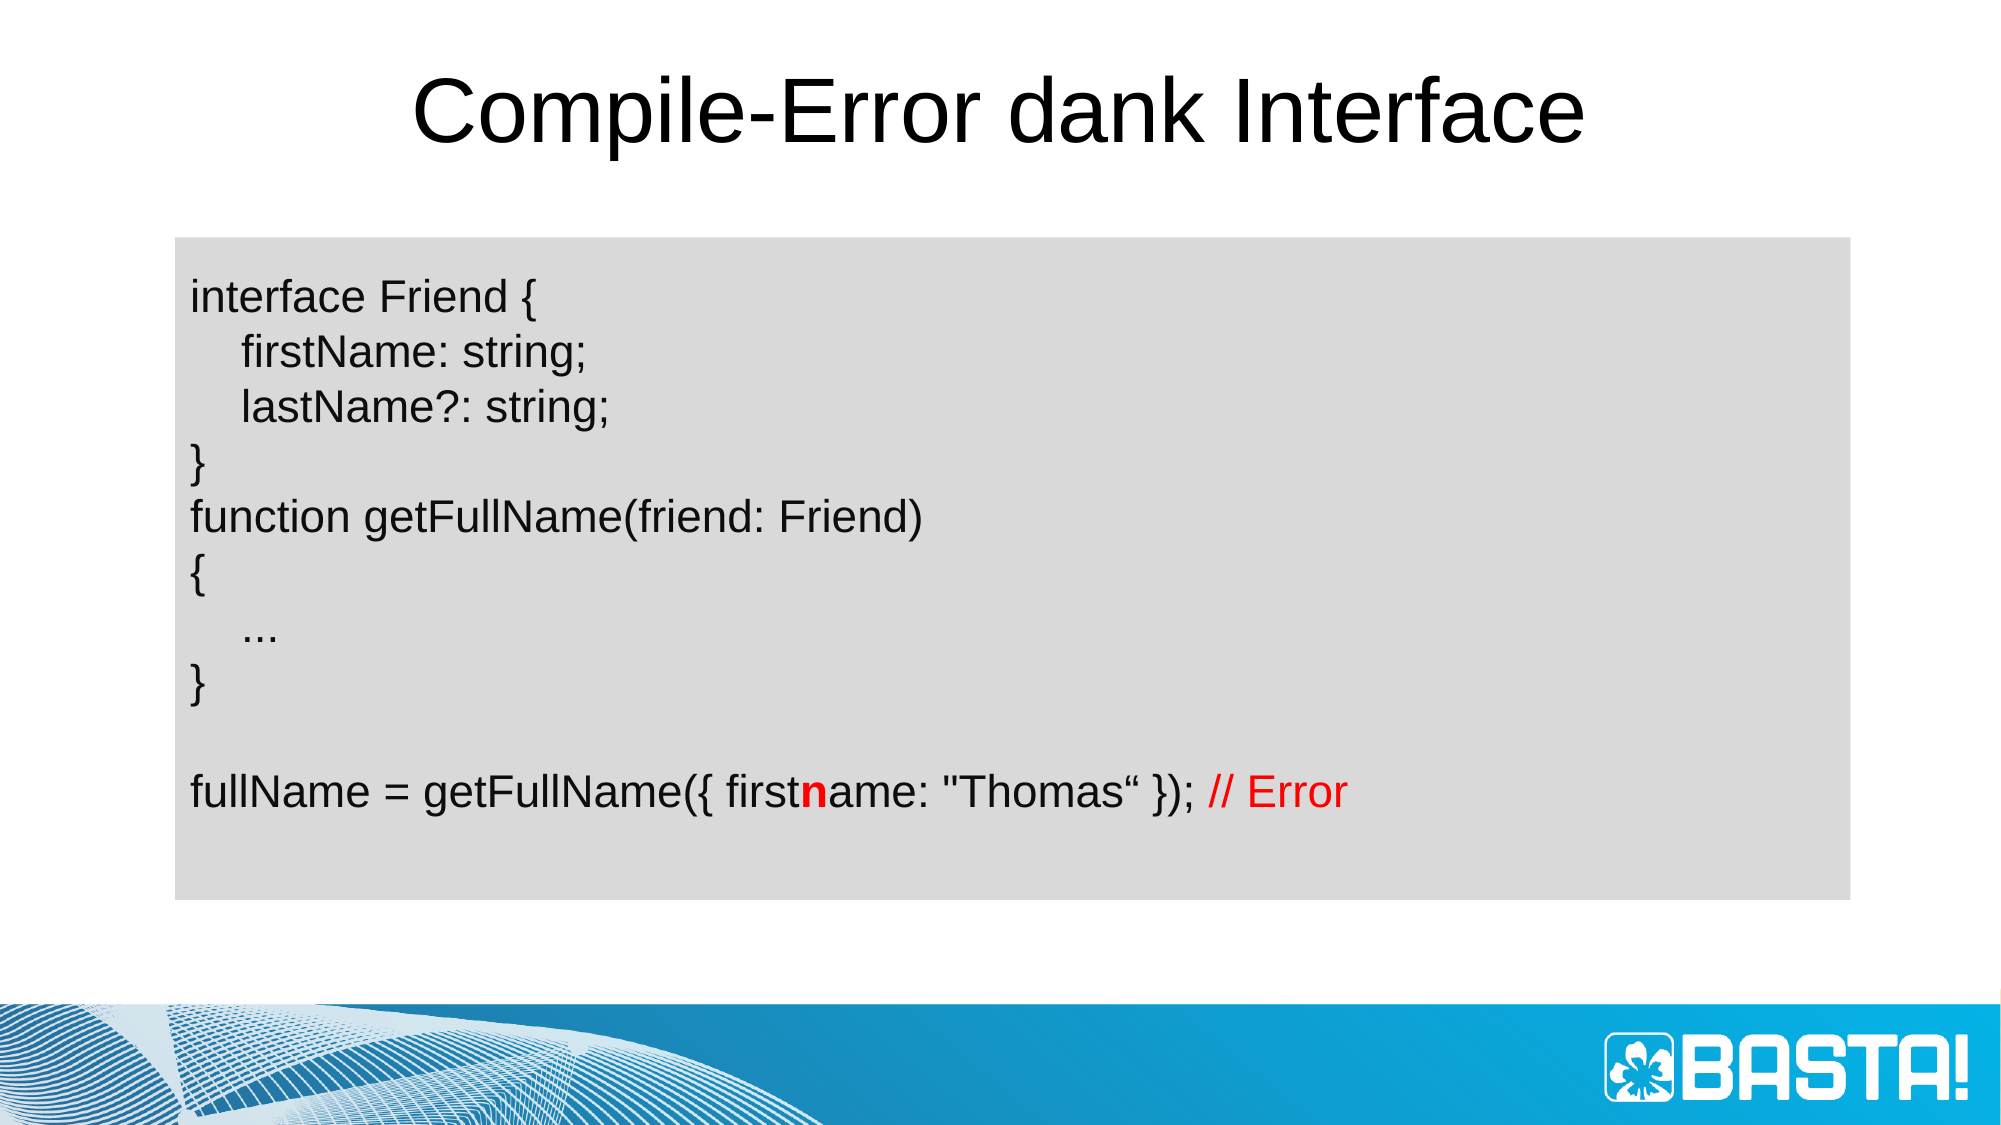

# Compile-Error dank Interface

interface Friend {
    firstName: string;
    lastName?: string;
}
function getFullName(friend: Friend)
{
    ...
}

fullName = getFullName({ firstname: "Thomas“ }); // Error